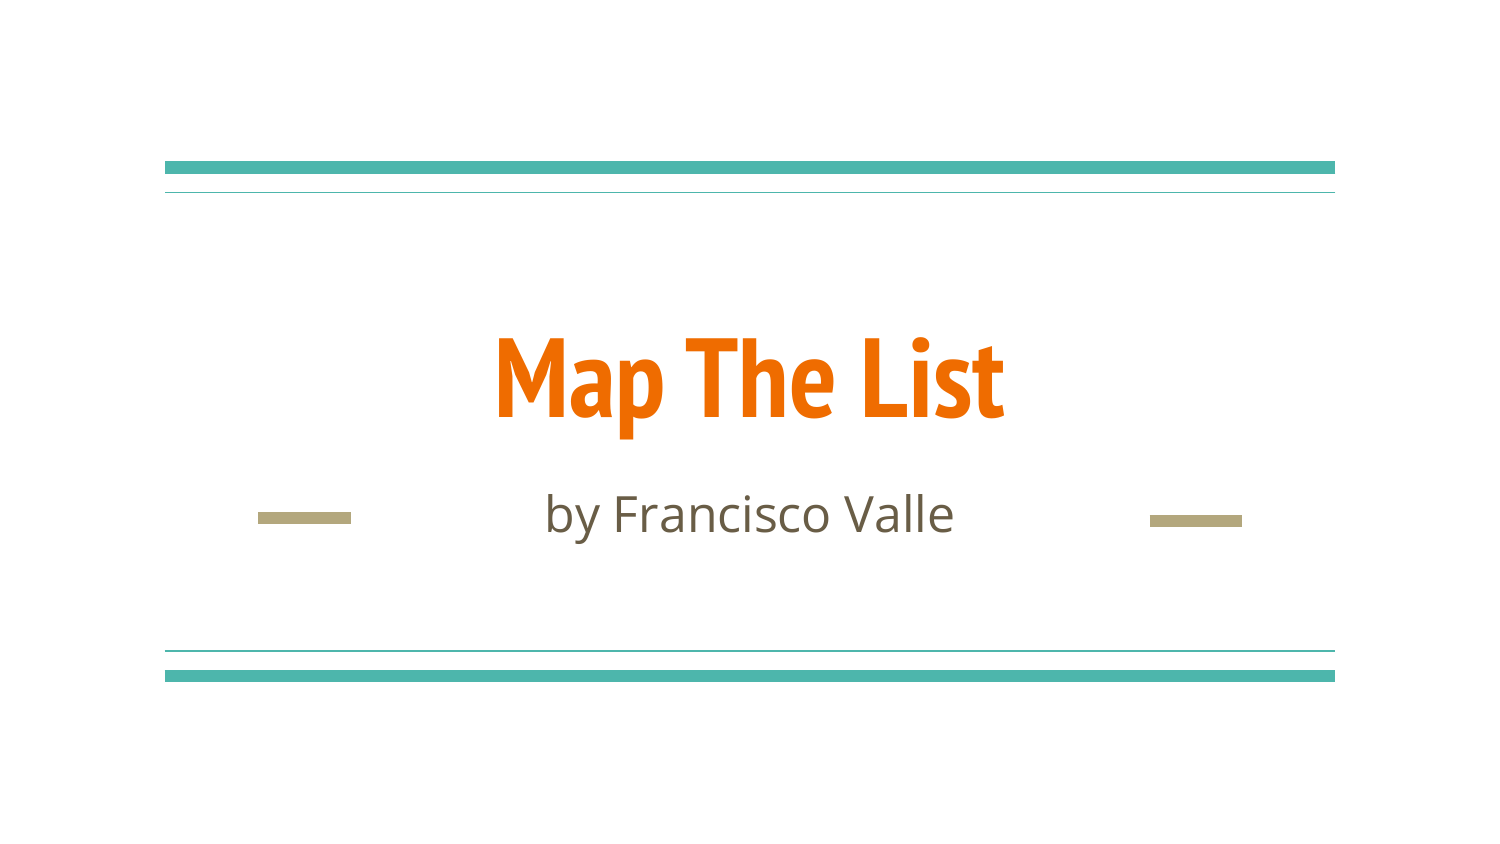

# Map The List
by Francisco Valle